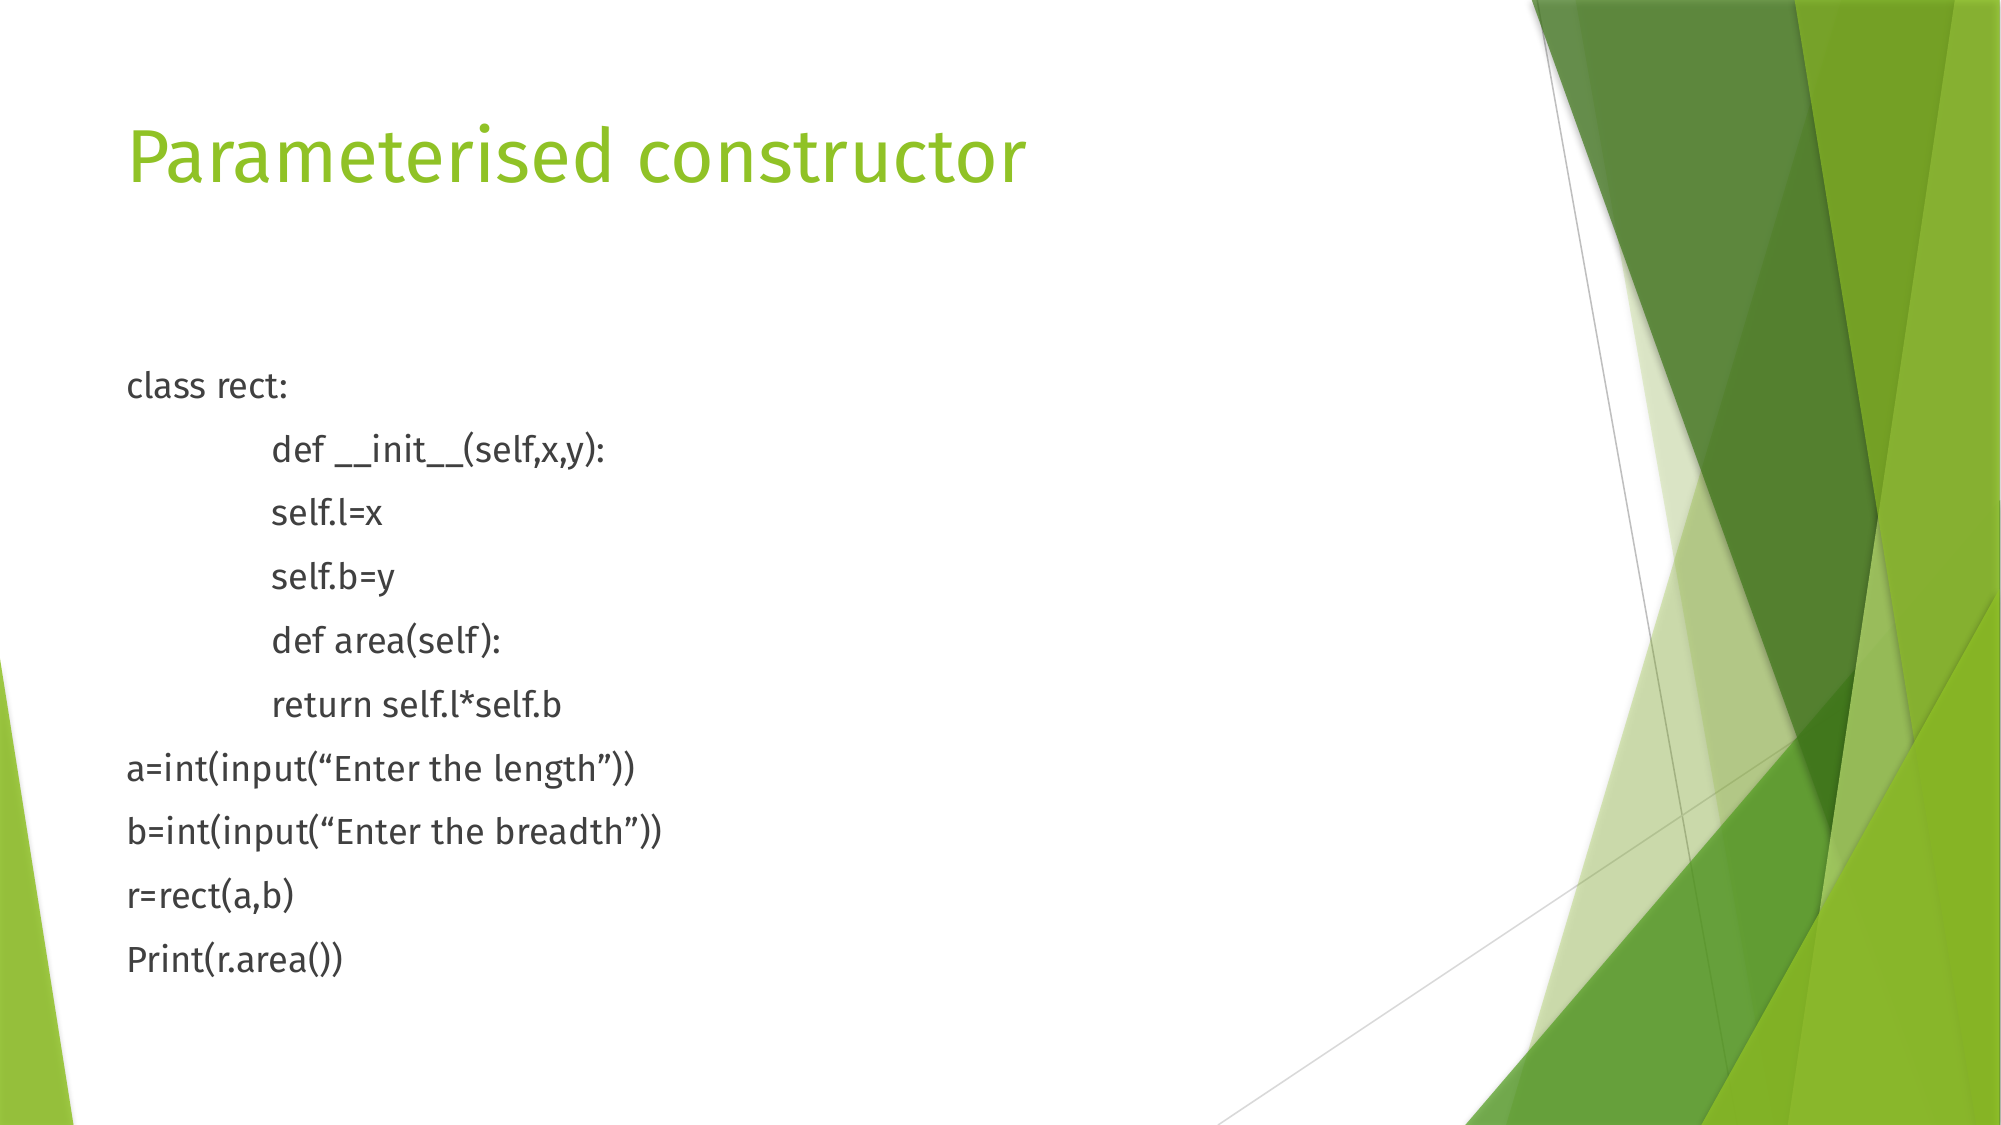

# Parameterised constructor
class rect:
	def __init__(self,x,y):
		self.l=x
		self.b=y
	def area(self):
		return self.l*self.b
a=int(input(“Enter the length”))
b=int(input(“Enter the breadth”))
r=rect(a,b)
Print(r.area())